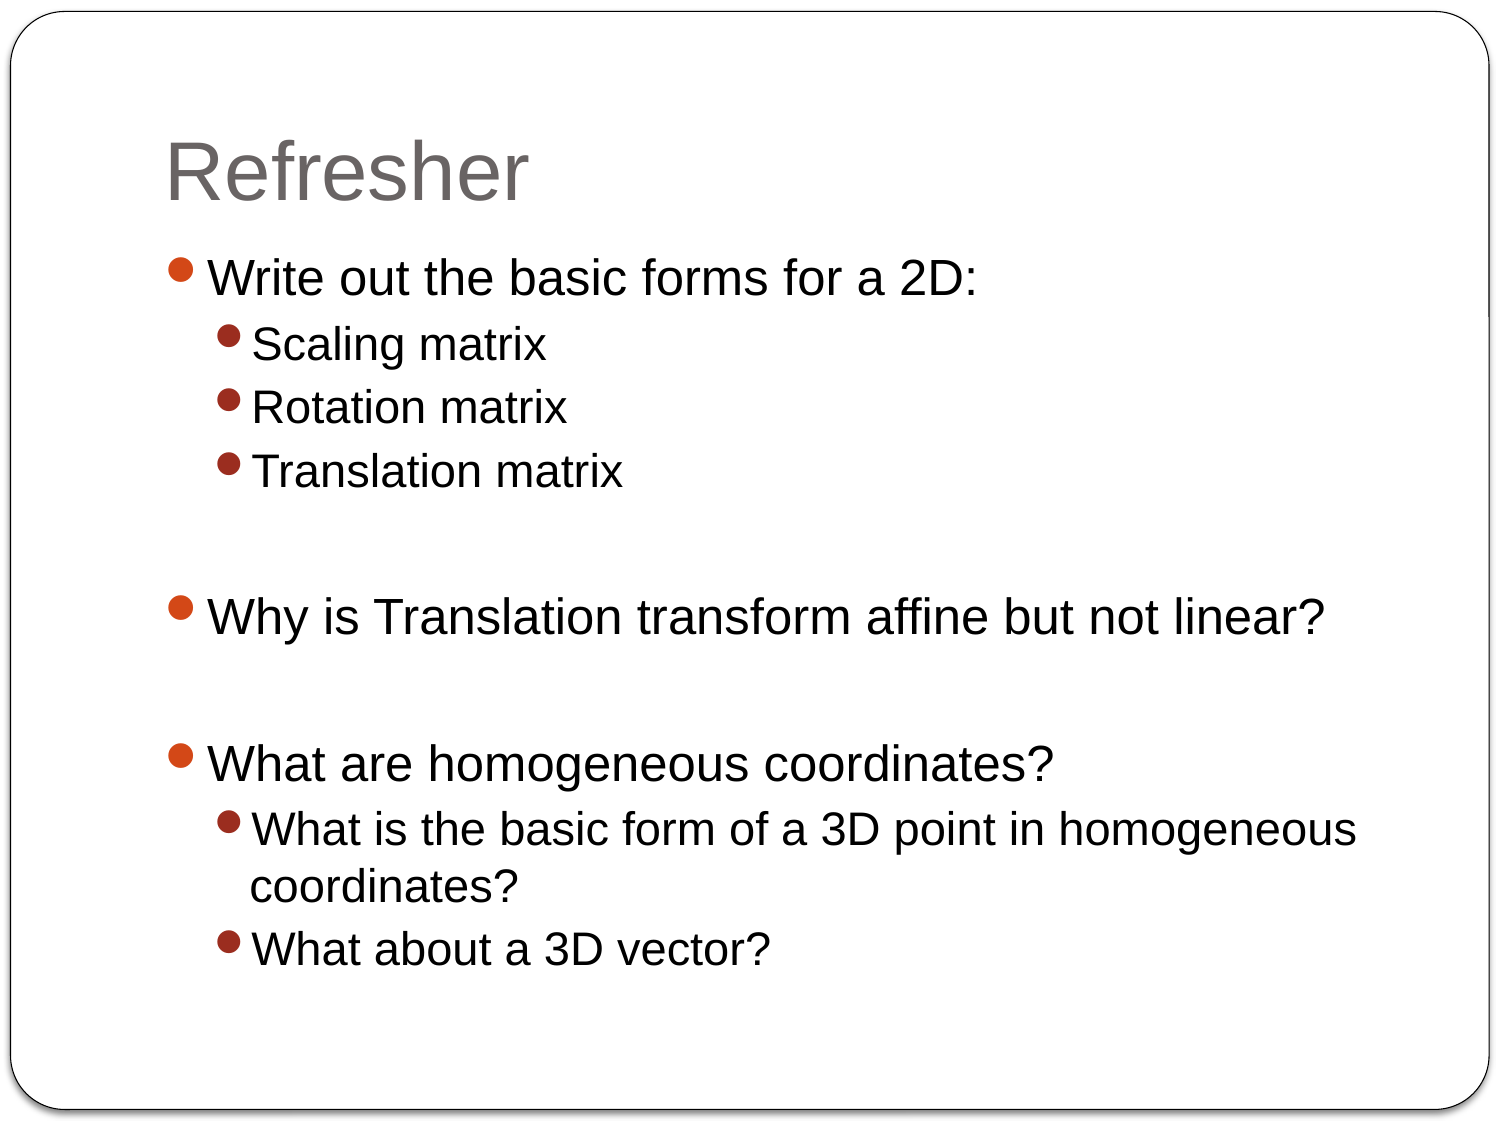

# Refresher
Write out the basic forms for a 2D:
Scaling matrix
Rotation matrix
Translation matrix

Why is Translation transform affine but not linear?

What are homogeneous coordinates?
What is the basic form of a 3D point in homogeneous coordinates?
What about a 3D vector?